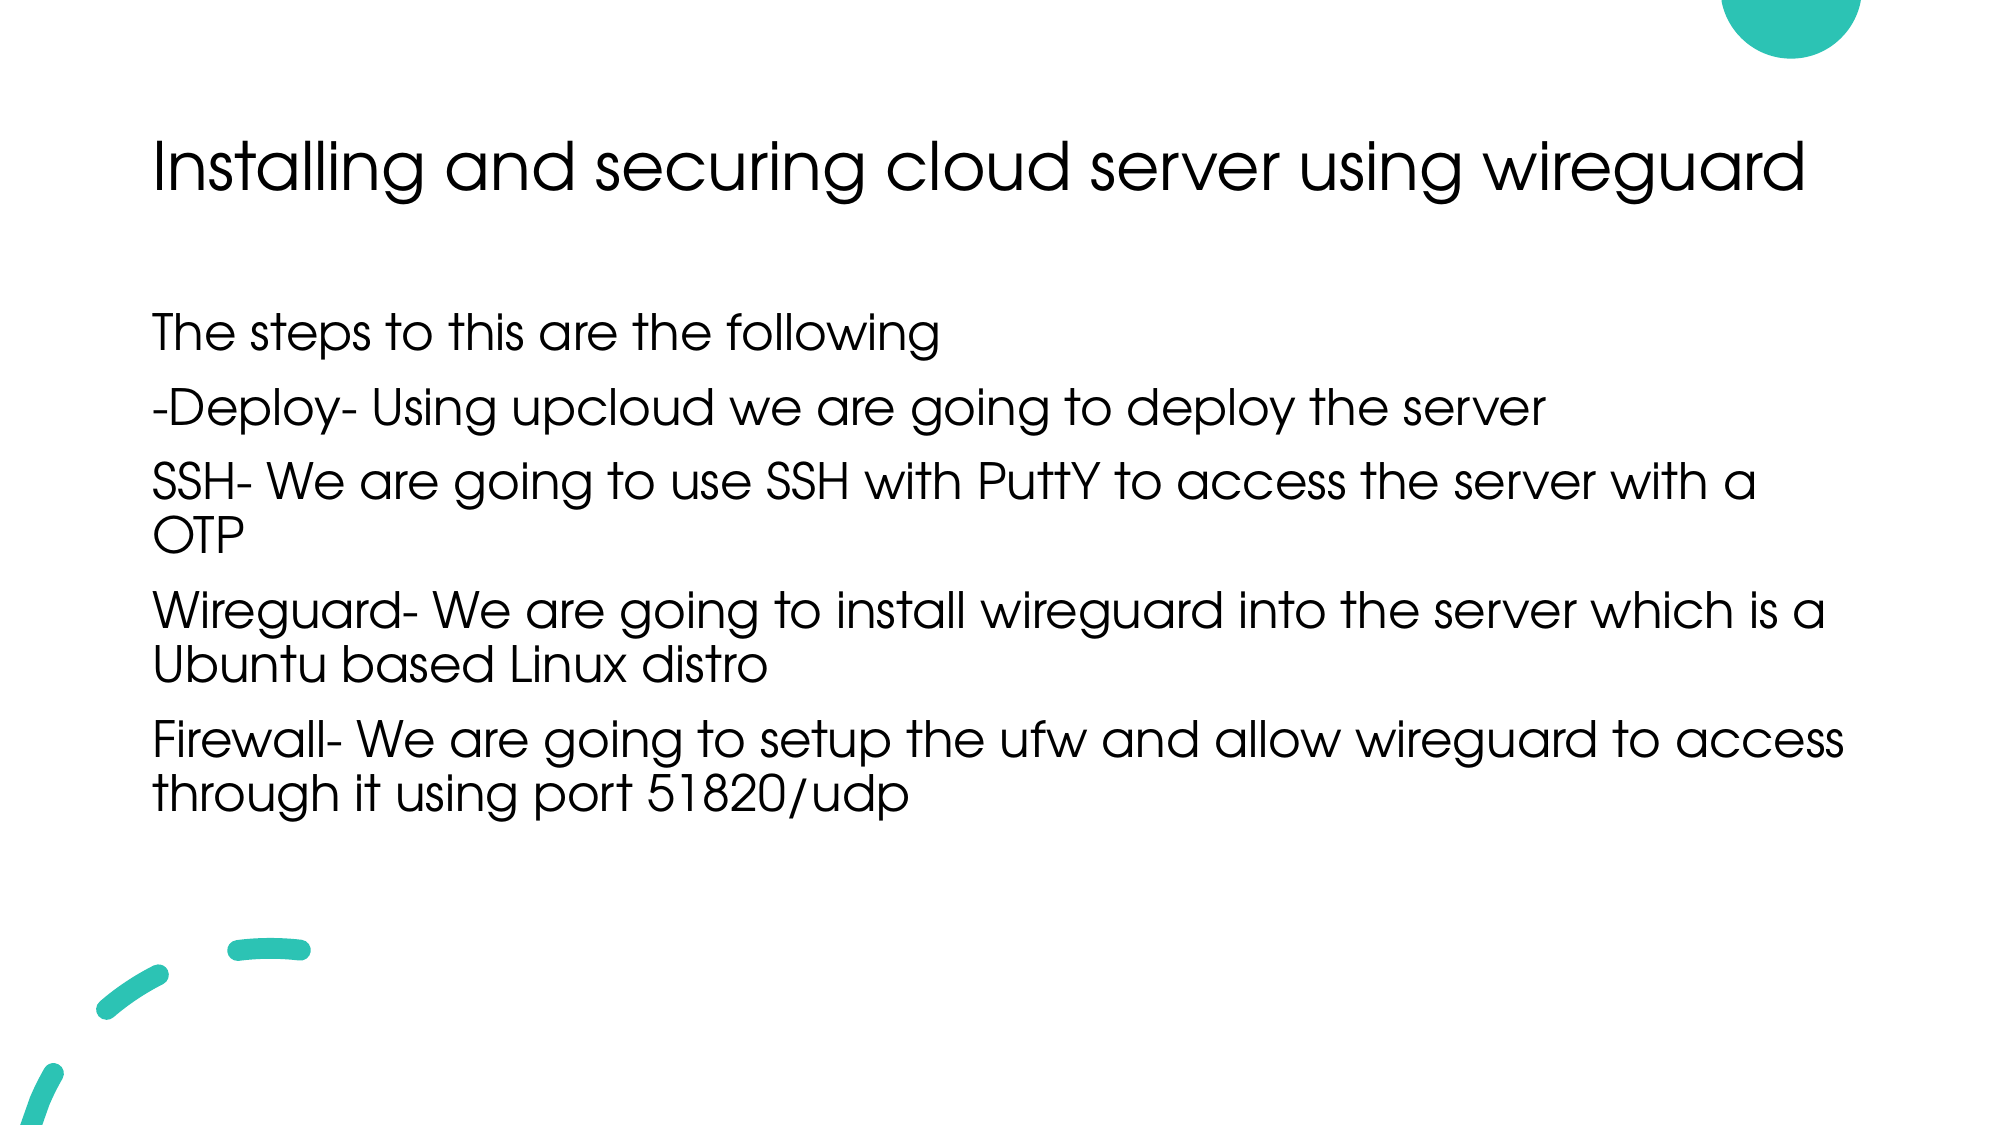

# Installing and securing cloud server using wireguard
The steps to this are the following
-Deploy- Using upcloud we are going to deploy the server
SSH- We are going to use SSH with PuttY to access the server with a OTP
Wireguard- We are going to install wireguard into the server which is a Ubuntu based Linux distro
Firewall- We are going to setup the ufw and allow wireguard to access through it using port 51820/udp